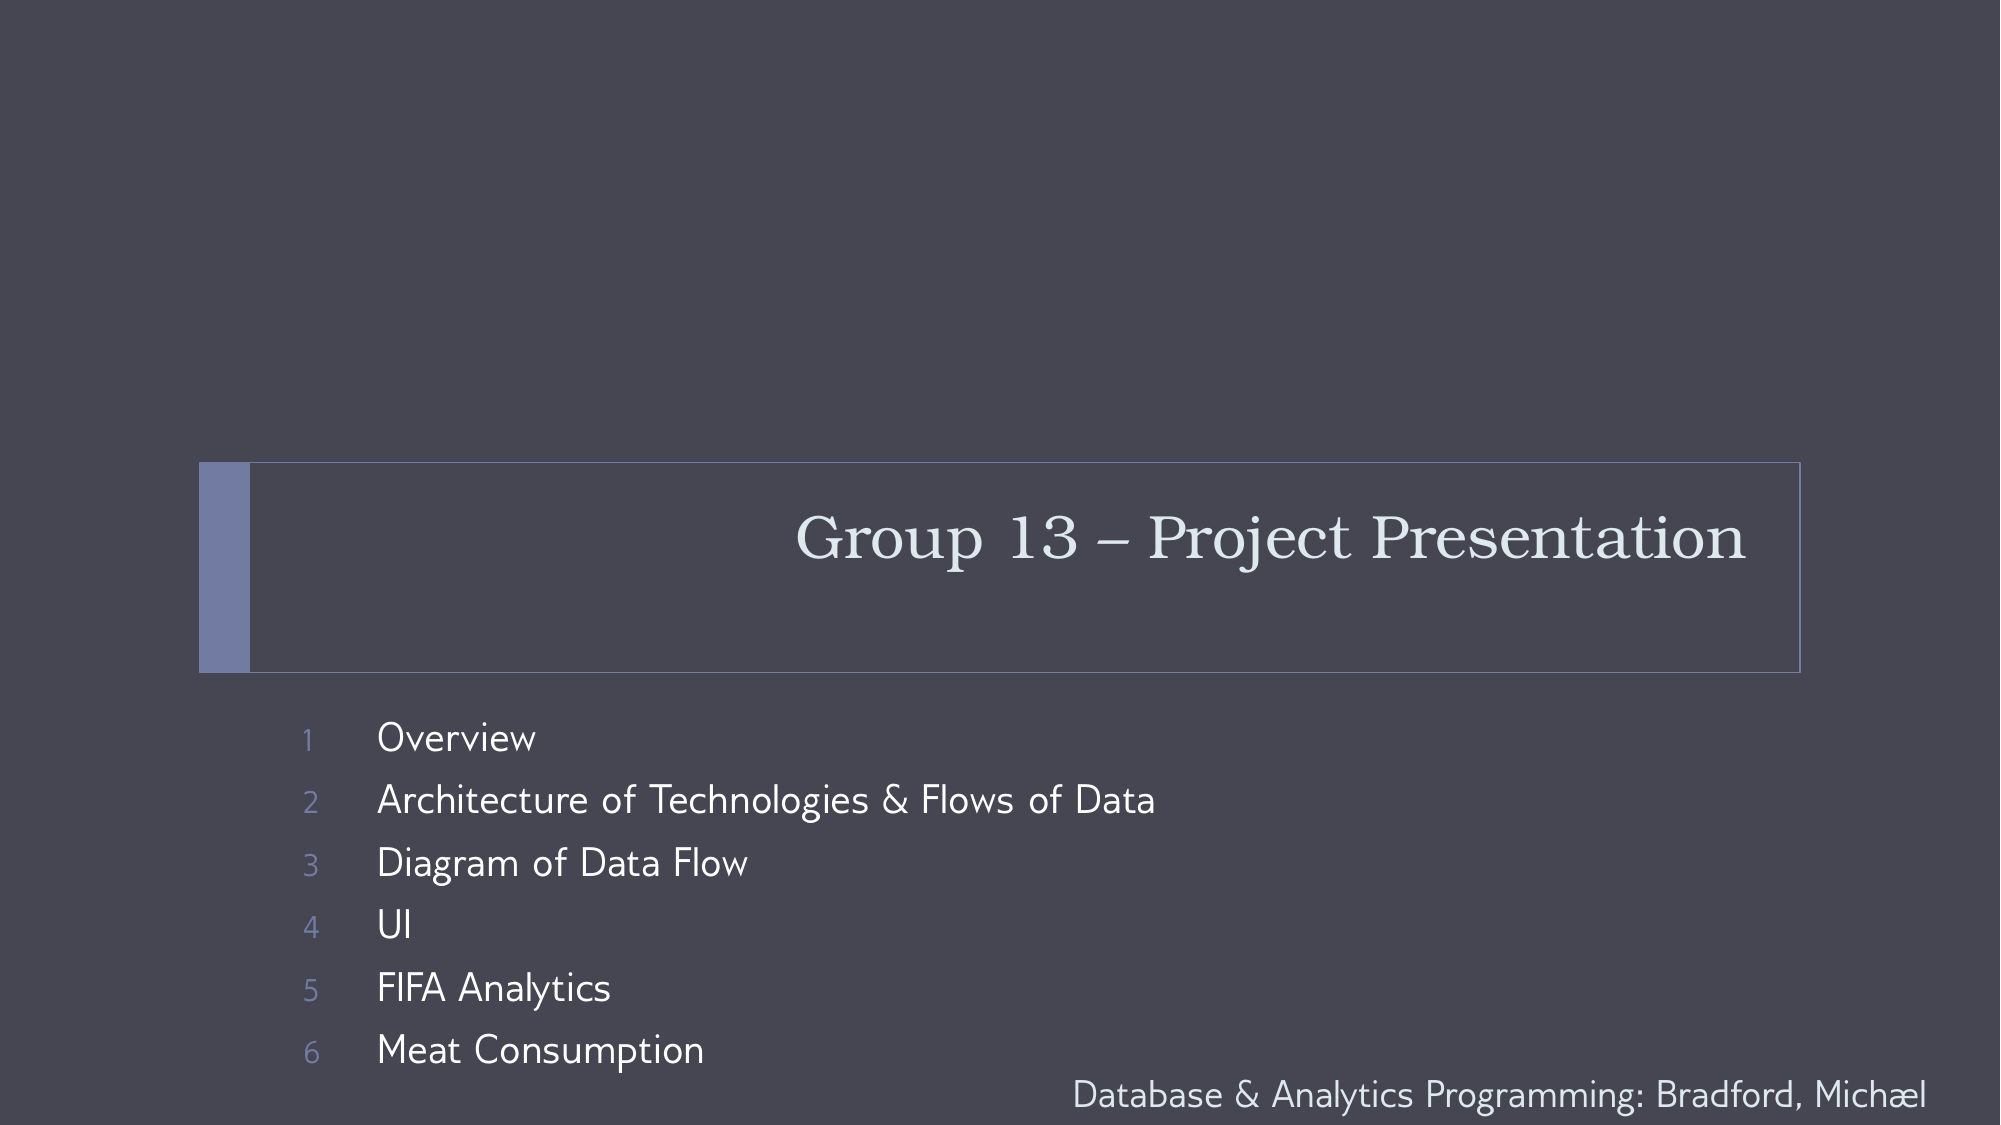

# Group 13 – Project Presentation
Overview
Architecture of Technologies & Flows of Data
Diagram of Data Flow
UI
FIFA Analytics
Meat Consumption
Database & Analytics Programming: Bradford, Michael